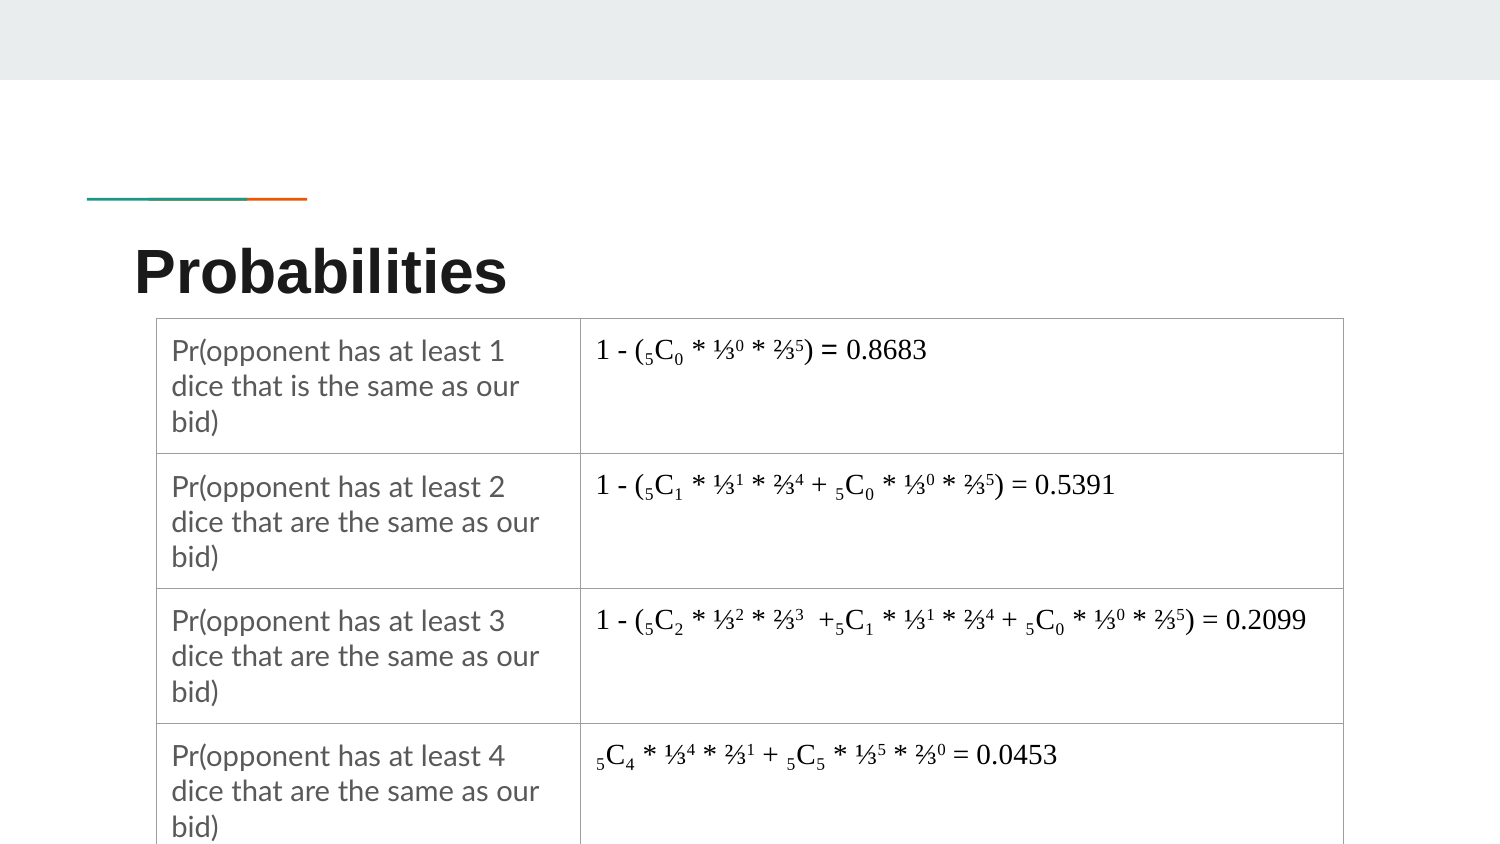

# Probabilities
| Pr(opponent has at least 1 dice that is the same as our bid) | 1 - (₅C₀ \* ⅓0 \* ⅔5) = 0.8683 |
| --- | --- |
| Pr(opponent has at least 2 dice that are the same as our bid) | 1 - (₅C₁ \* ⅓1 \* ⅔4 + ₅C₀ \* ⅓0 \* ⅔5) = 0.5391 |
| Pr(opponent has at least 3 dice that are the same as our bid) | 1 - (₅C₂ \* ⅓2 \* ⅔3 +₅C₁ \* ⅓1 \* ⅔4 + ₅C₀ \* ⅓0 \* ⅔5) = 0.2099 |
| Pr(opponent has at least 4 dice that are the same as our bid) | ₅C₄ \* ⅓4 \* ⅔1 + ₅C₅ \* ⅓5 \* ⅔0 = 0.0453 |
| Pr(all of opponent’s dice are the same as our bid) | ₅C₅ \* ⅓5 \* ⅔0 = 0.0041 |